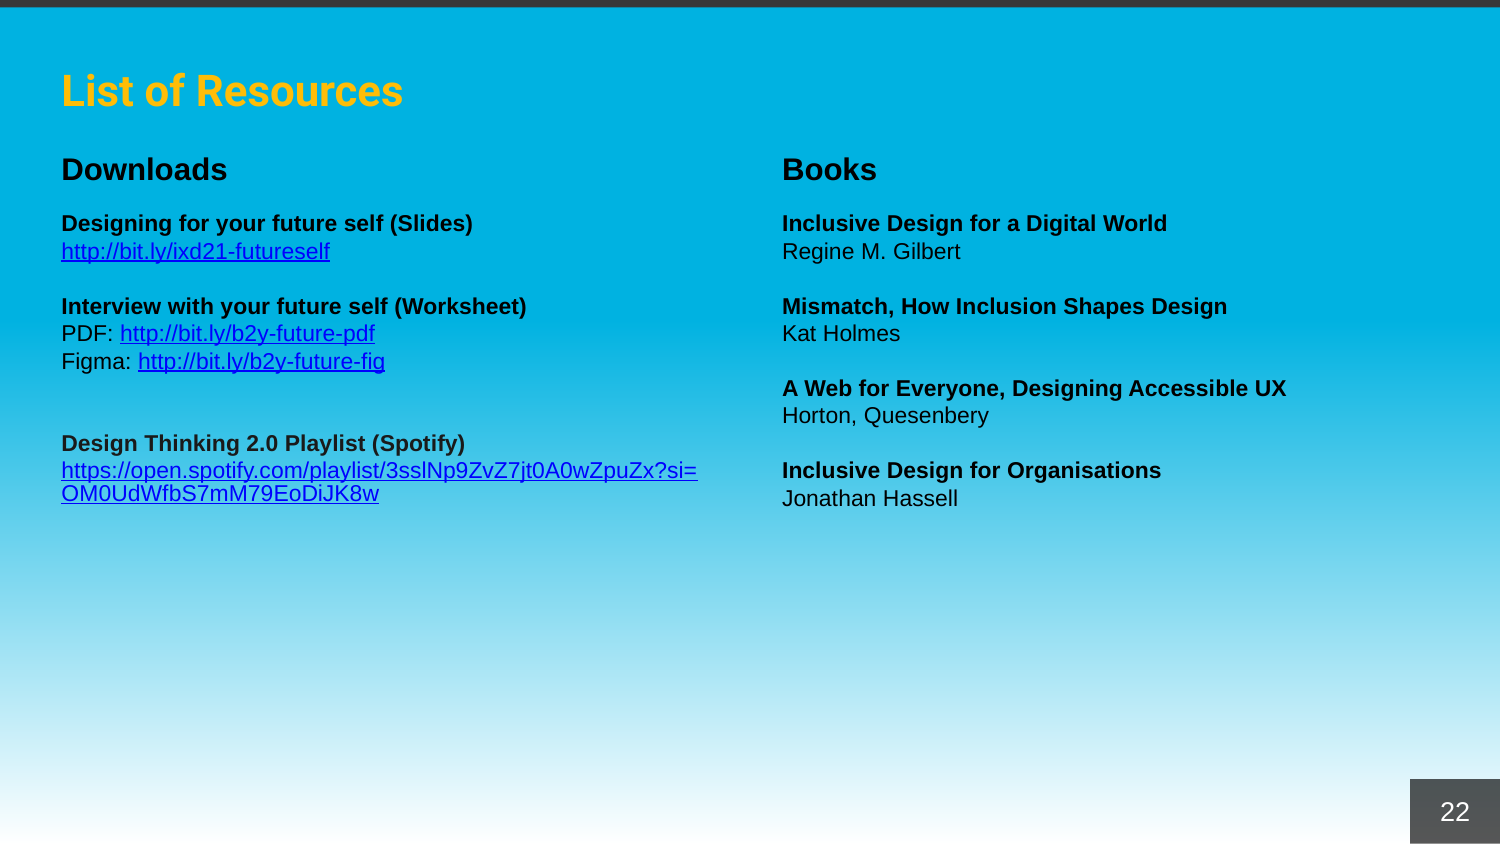

# List of Resources
Downloads

Designing for your future self (Slides)
http://bit.ly/ixd21-futureself

Interview with your future self (Worksheet)
PDF: http://bit.ly/b2y-future-pdf
Figma: http://bit.ly/b2y-future-fig

Design Thinking 2.0 Playlist (Spotify)
https://open.spotify.com/playlist/3sslNp9ZvZ7jt0A0wZpuZx?si=OM0UdWfbS7mM79EoDiJK8w
Books
Inclusive Design for a Digital World
Regine M. Gilbert

Mismatch, How Inclusion Shapes Design
Kat Holmes

A Web for Everyone, Designing Accessible UX
Horton, Quesenbery

Inclusive Design for Organisations
Jonathan Hassell

22